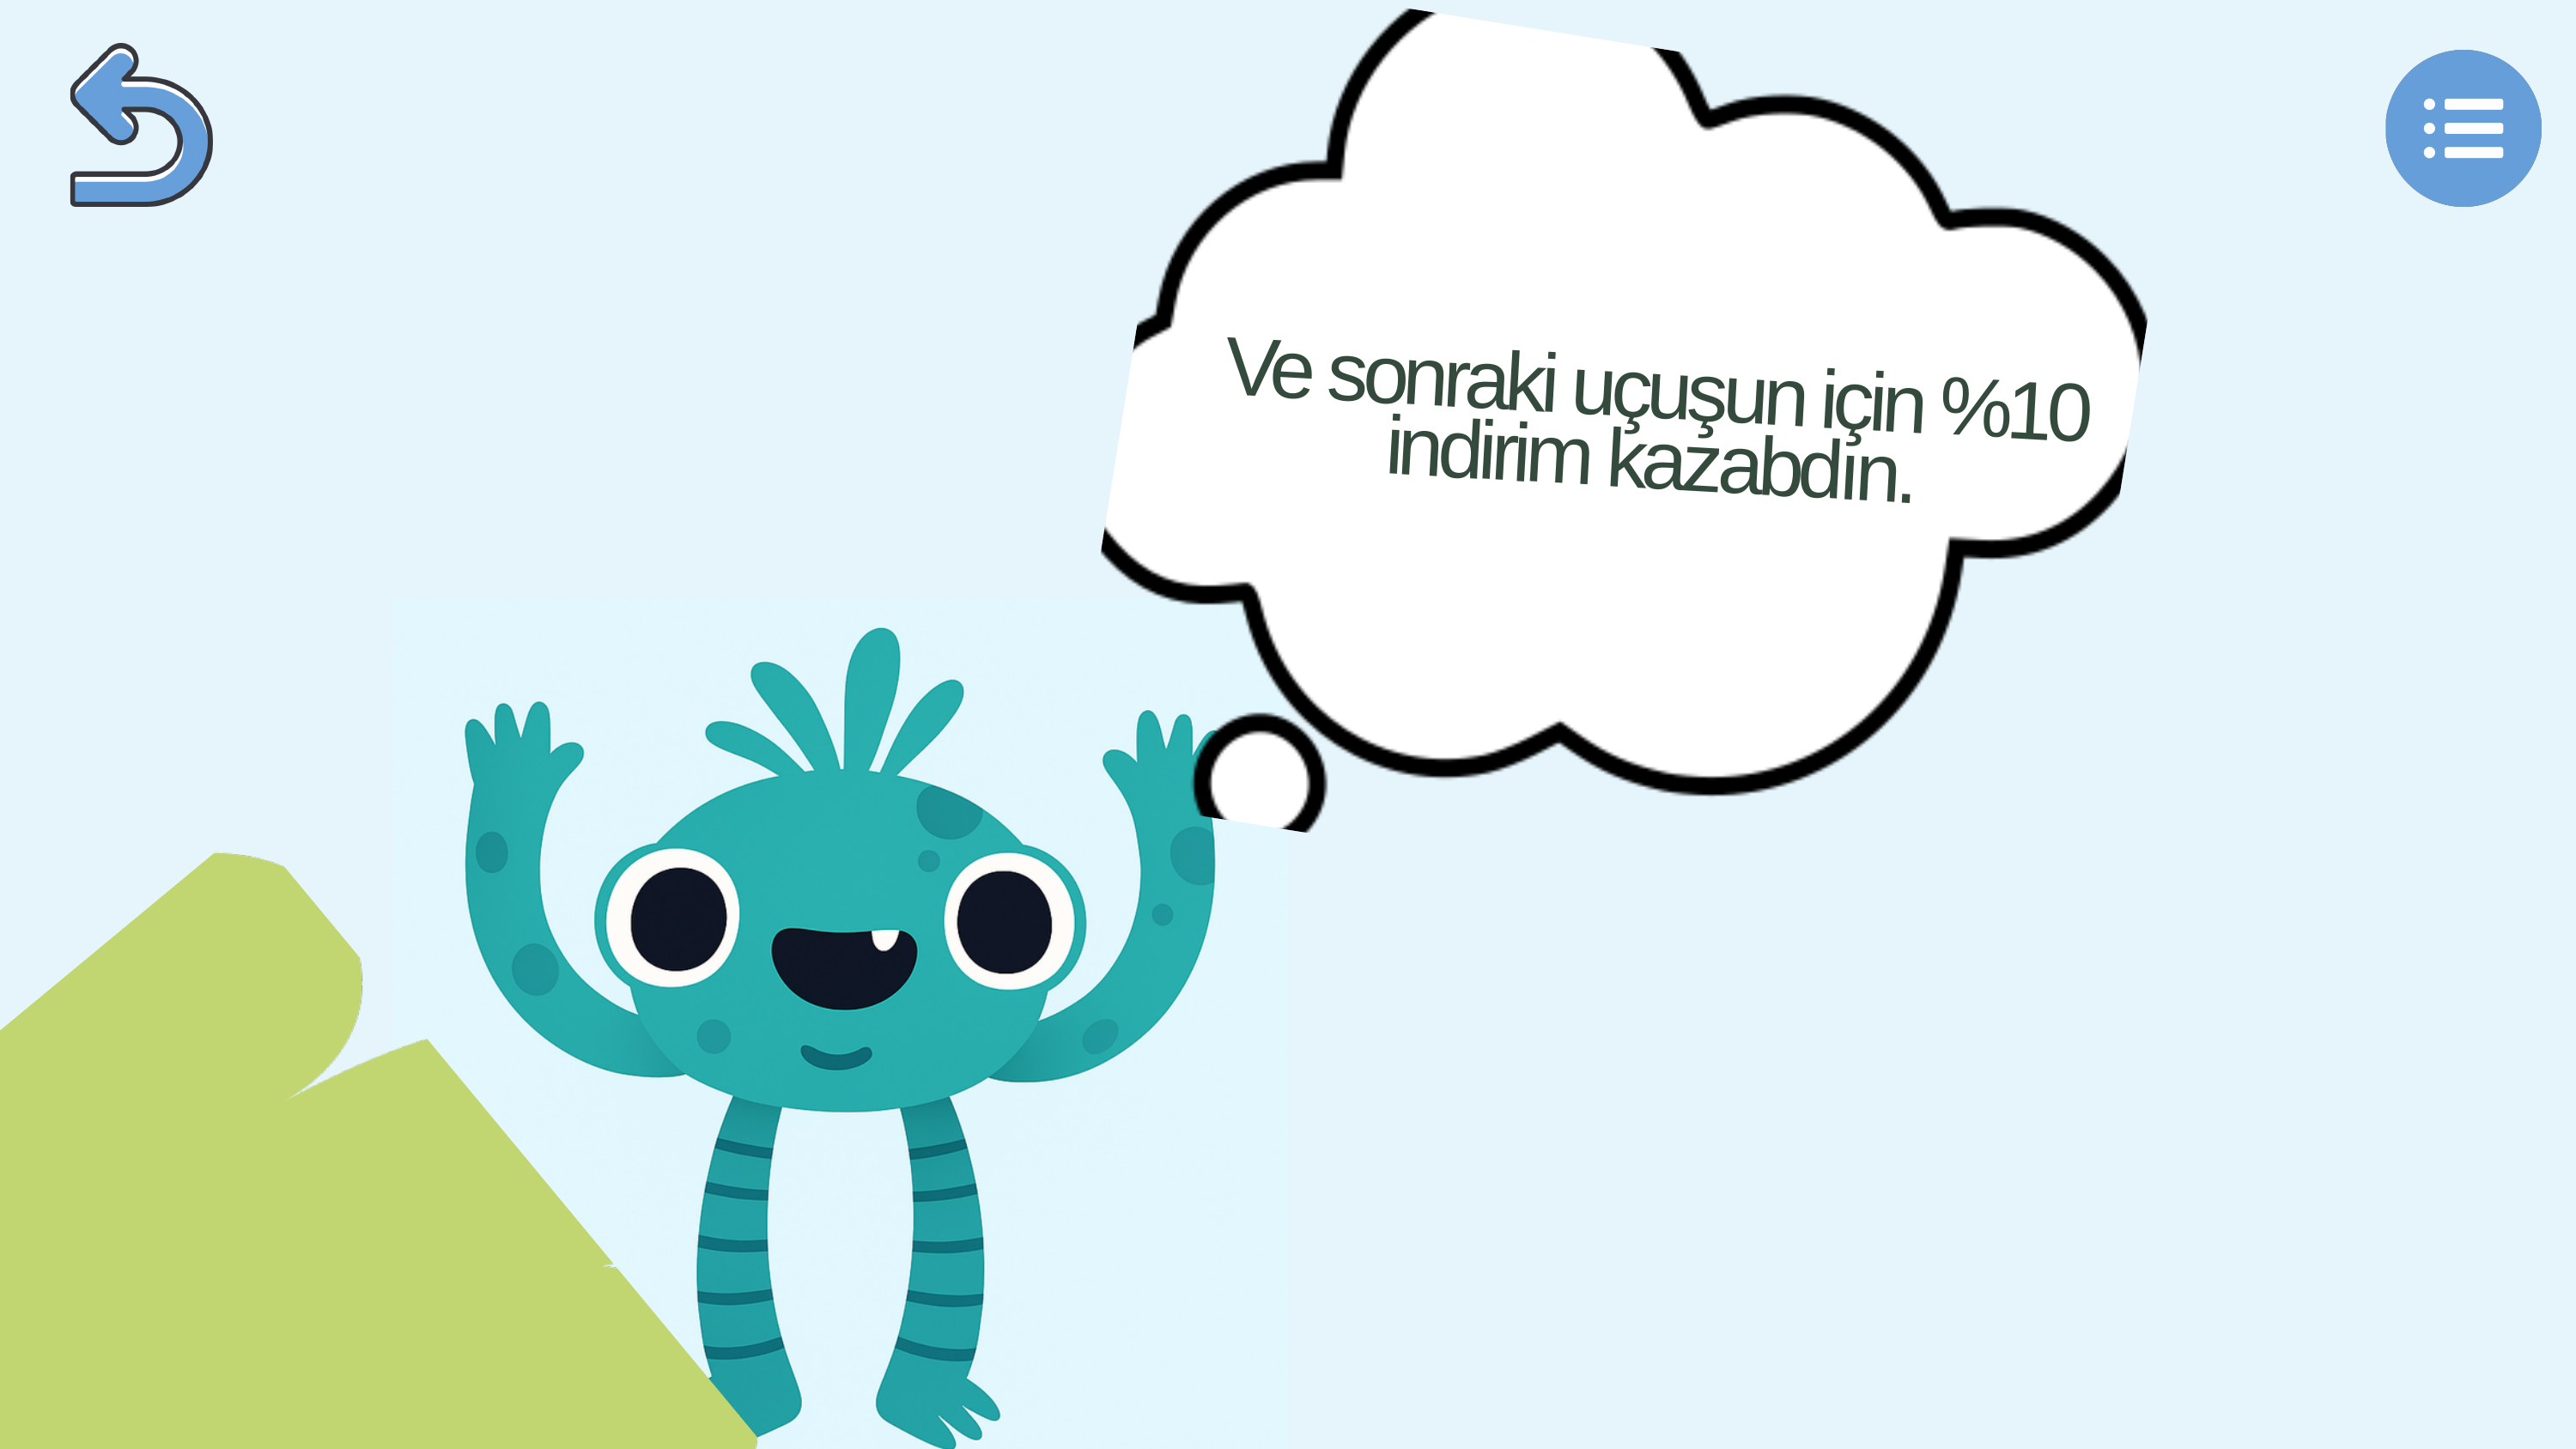

Ve sonraki uçuşun için %10 indirim kazabdın.